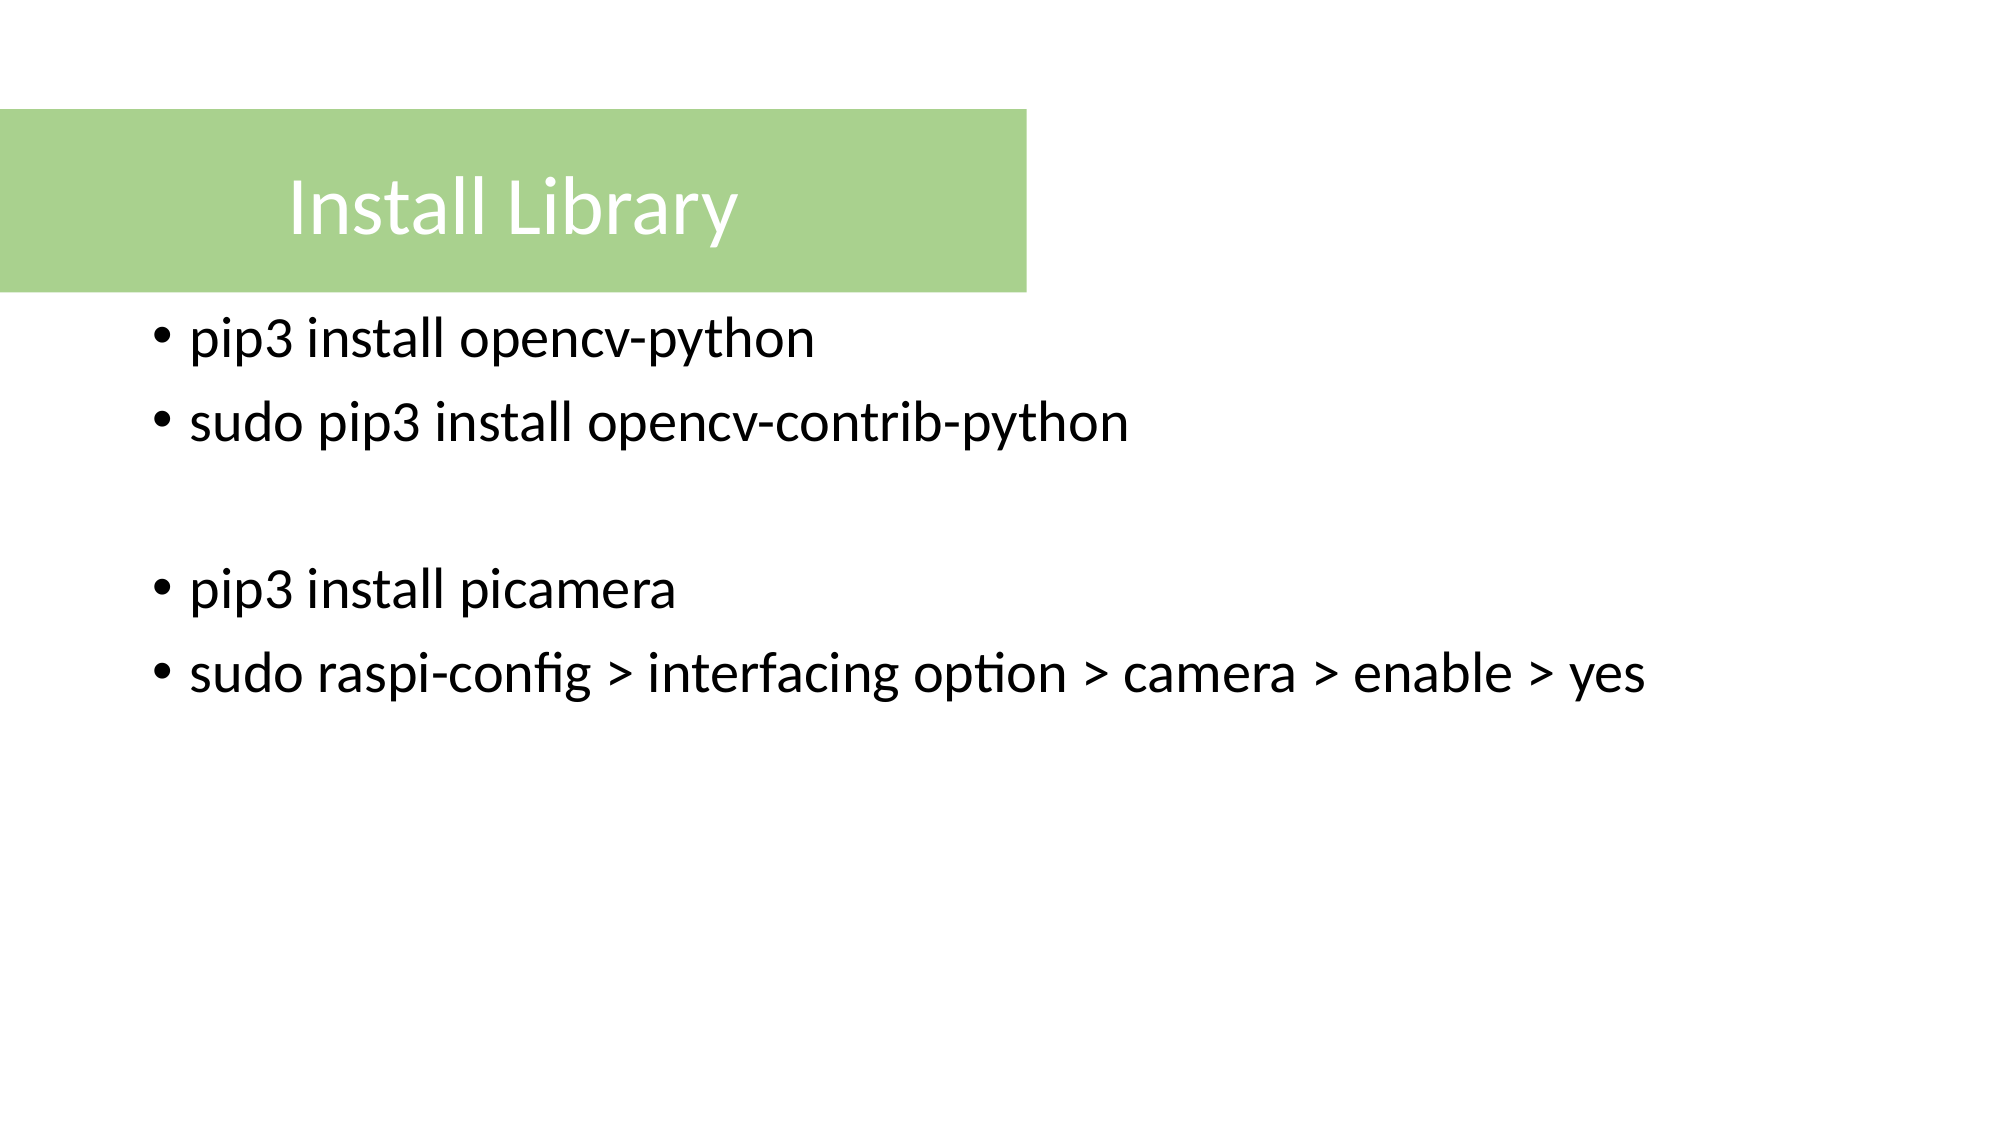

Install Library
pip3 install opencv-python
sudo pip3 install opencv-contrib-python

pip3 install picamera
sudo raspi-config > interfacing option > camera > enable > yes